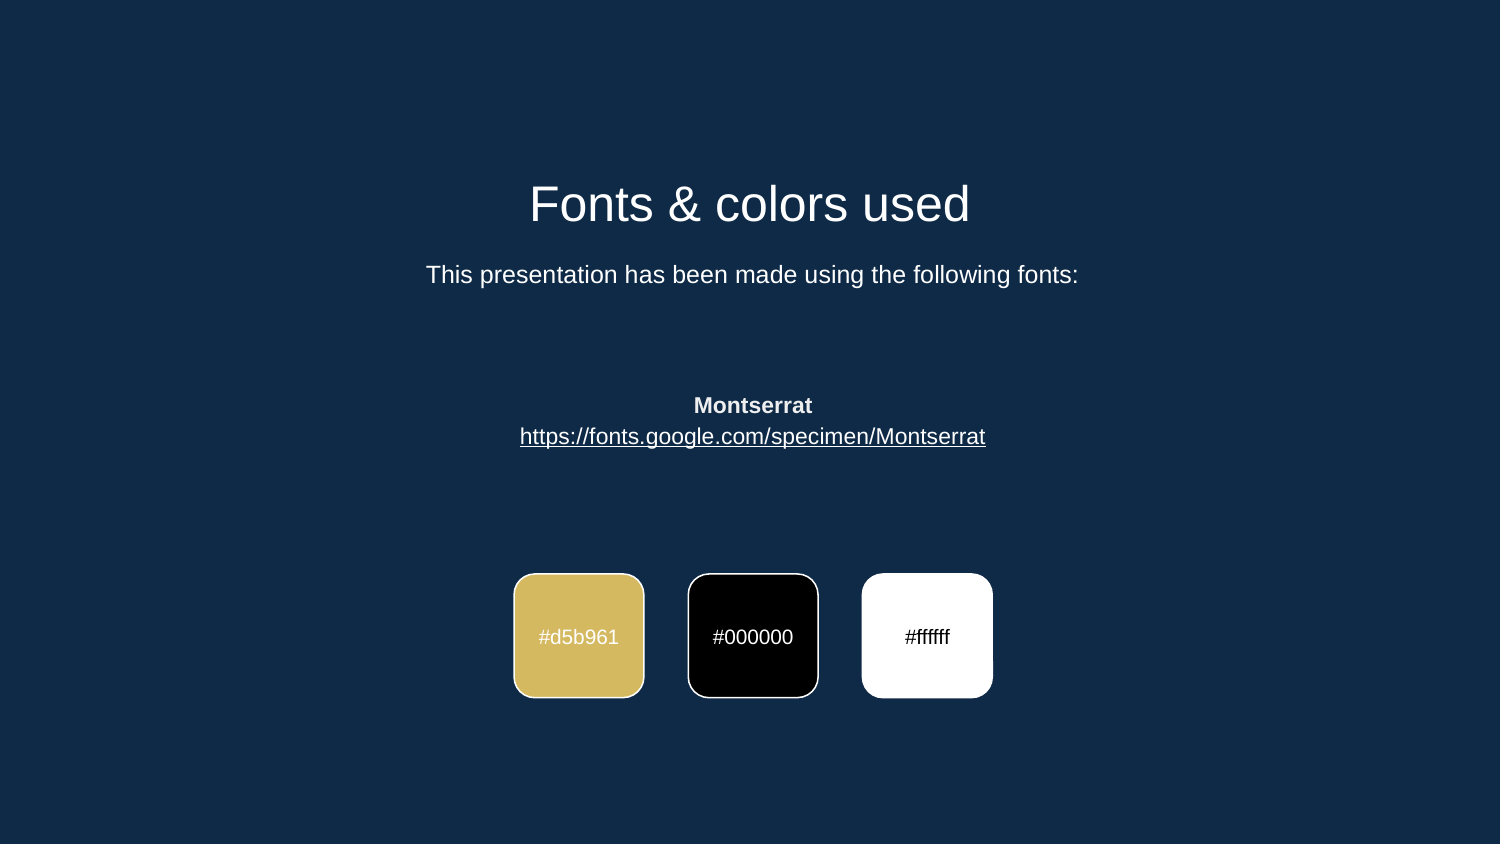

Fonts & colors used
This presentation has been made using the following fonts:

Montserrat
https://fonts.google.com/specimen/Montserrat

#d5b961
#000000
#ffffff